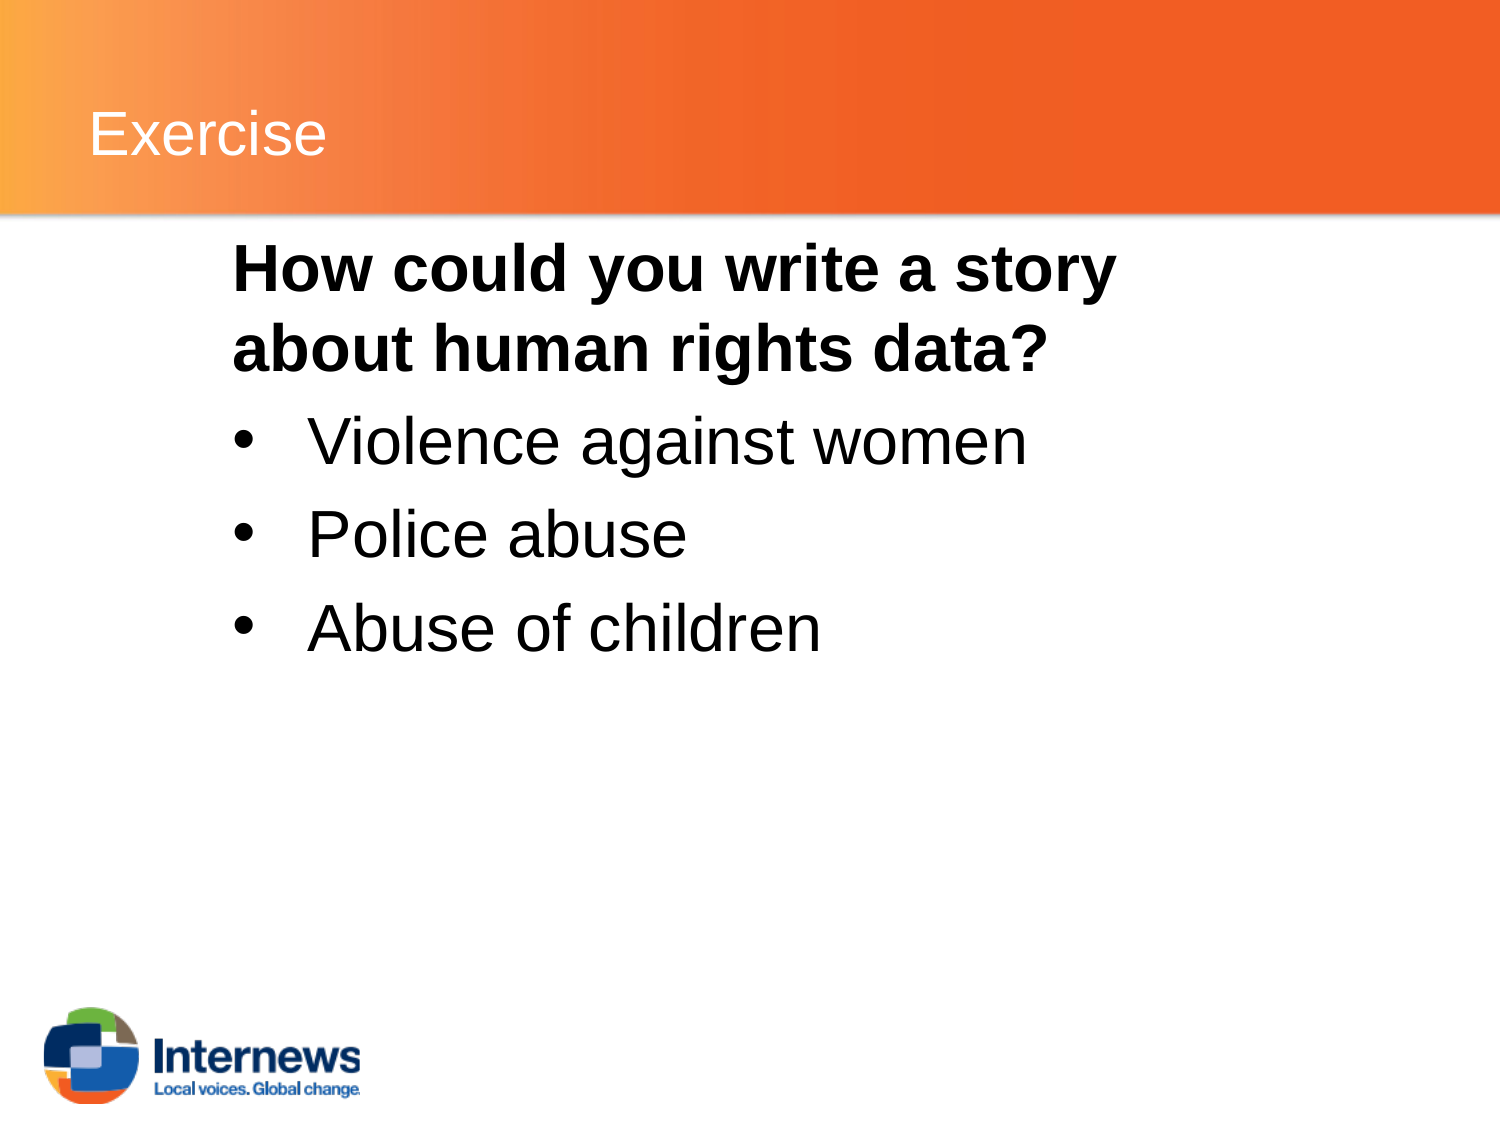

# Exercise
How could you write a story about human rights data?
Violence against women
Police abuse
Abuse of children